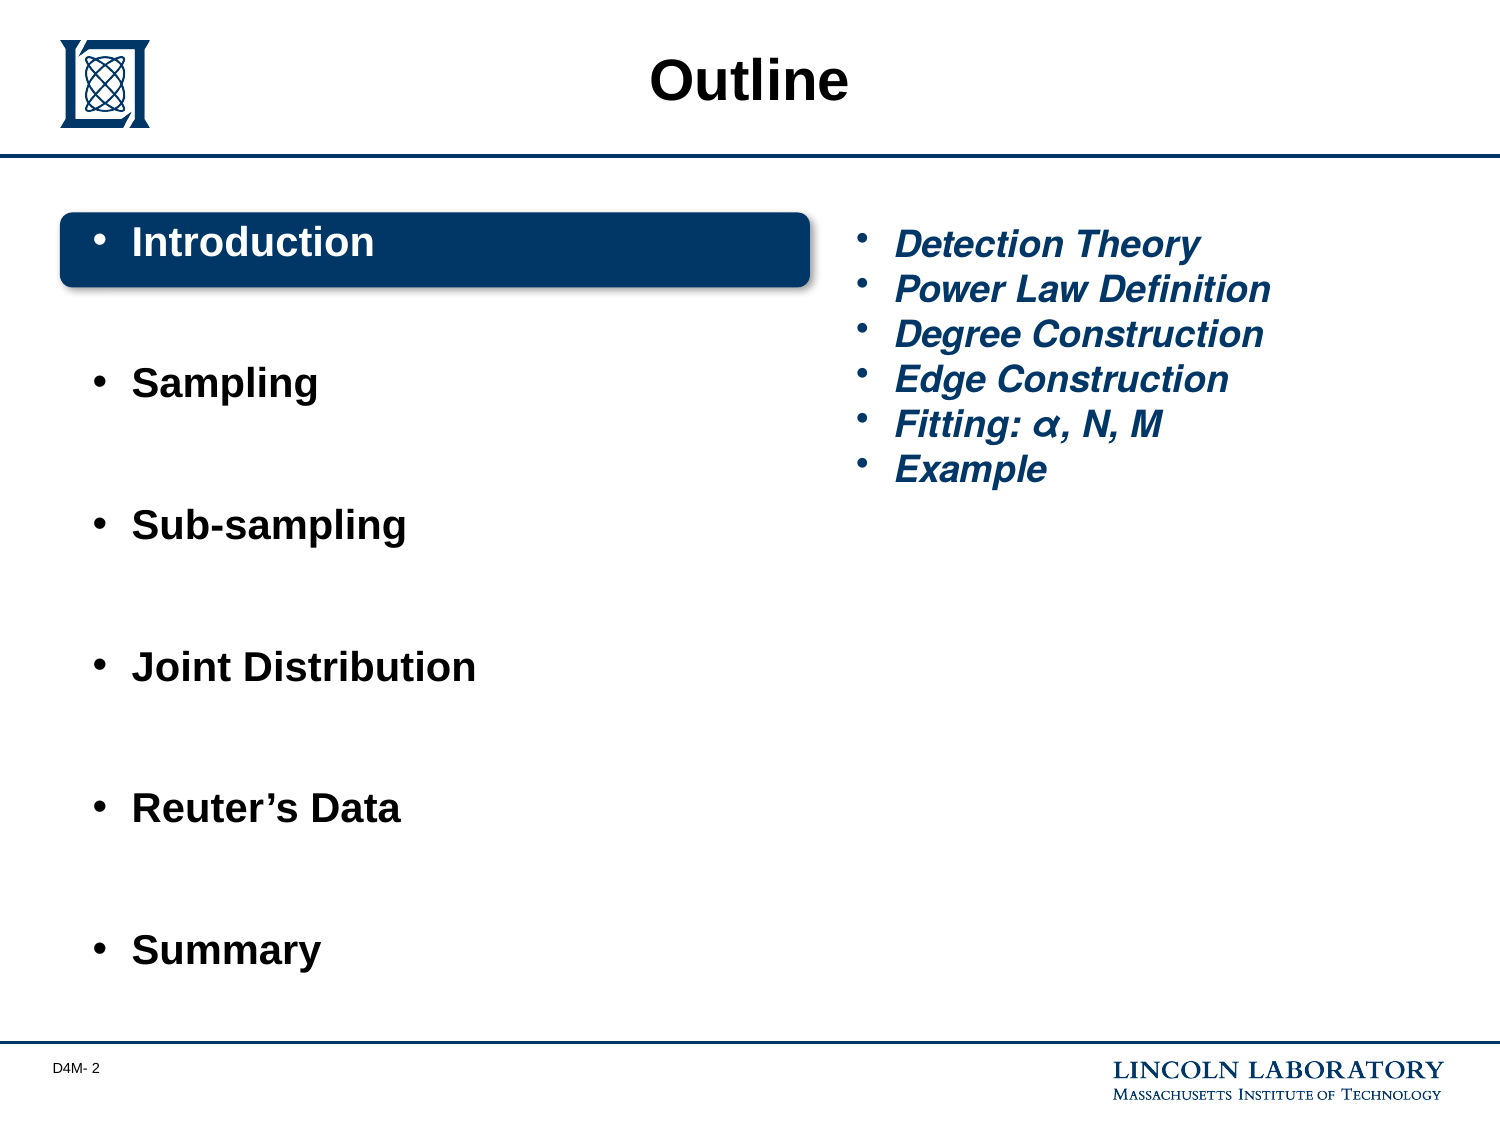

# Outline
Introduction

Sampling

Sub-sampling

Joint Distribution

Reuter’s Data

Summary

Detection Theory
Power Law Definition
Degree Construction
Edge Construction
Fitting: α, N, M
Example